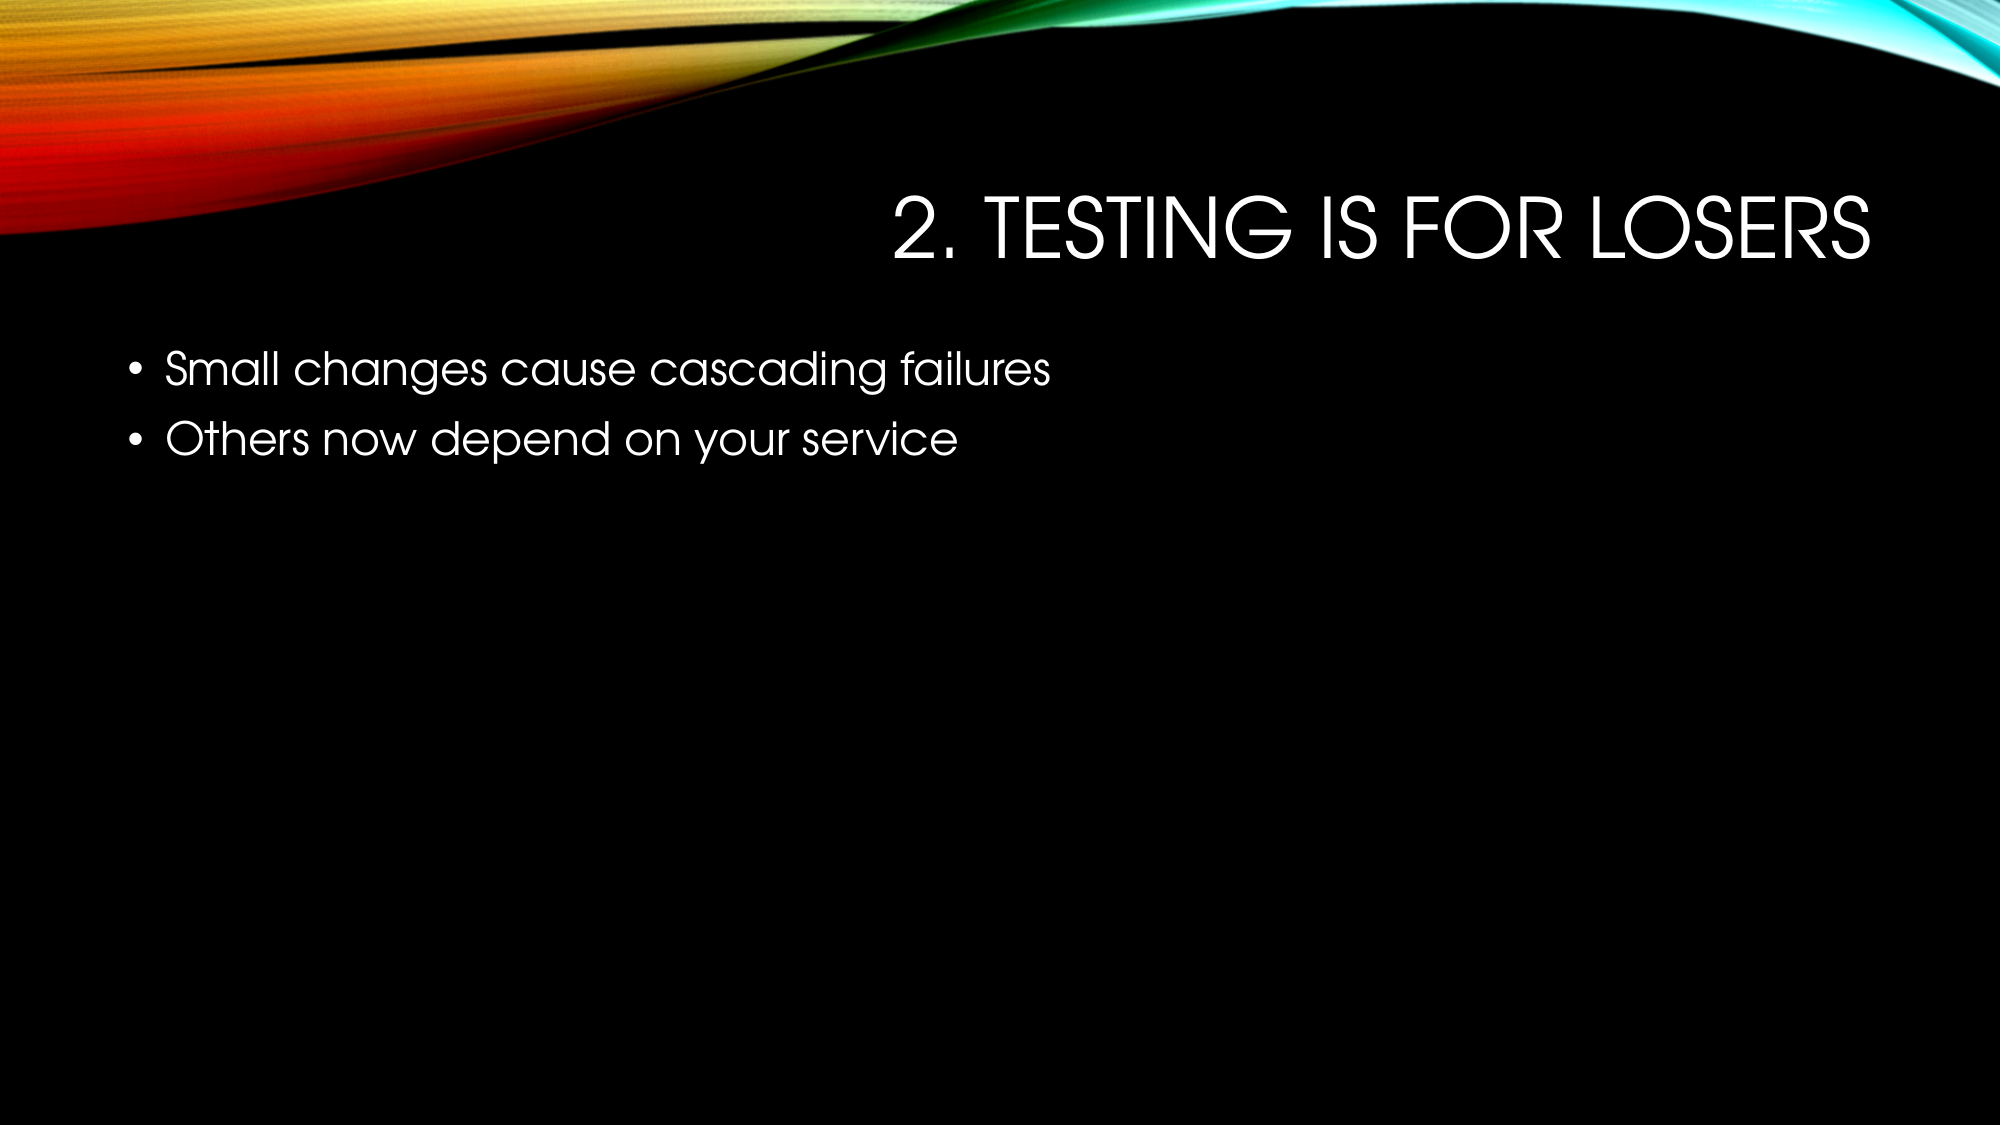

# 2. Testing is for losers
Small changes cause cascading failures
Others now depend on your service